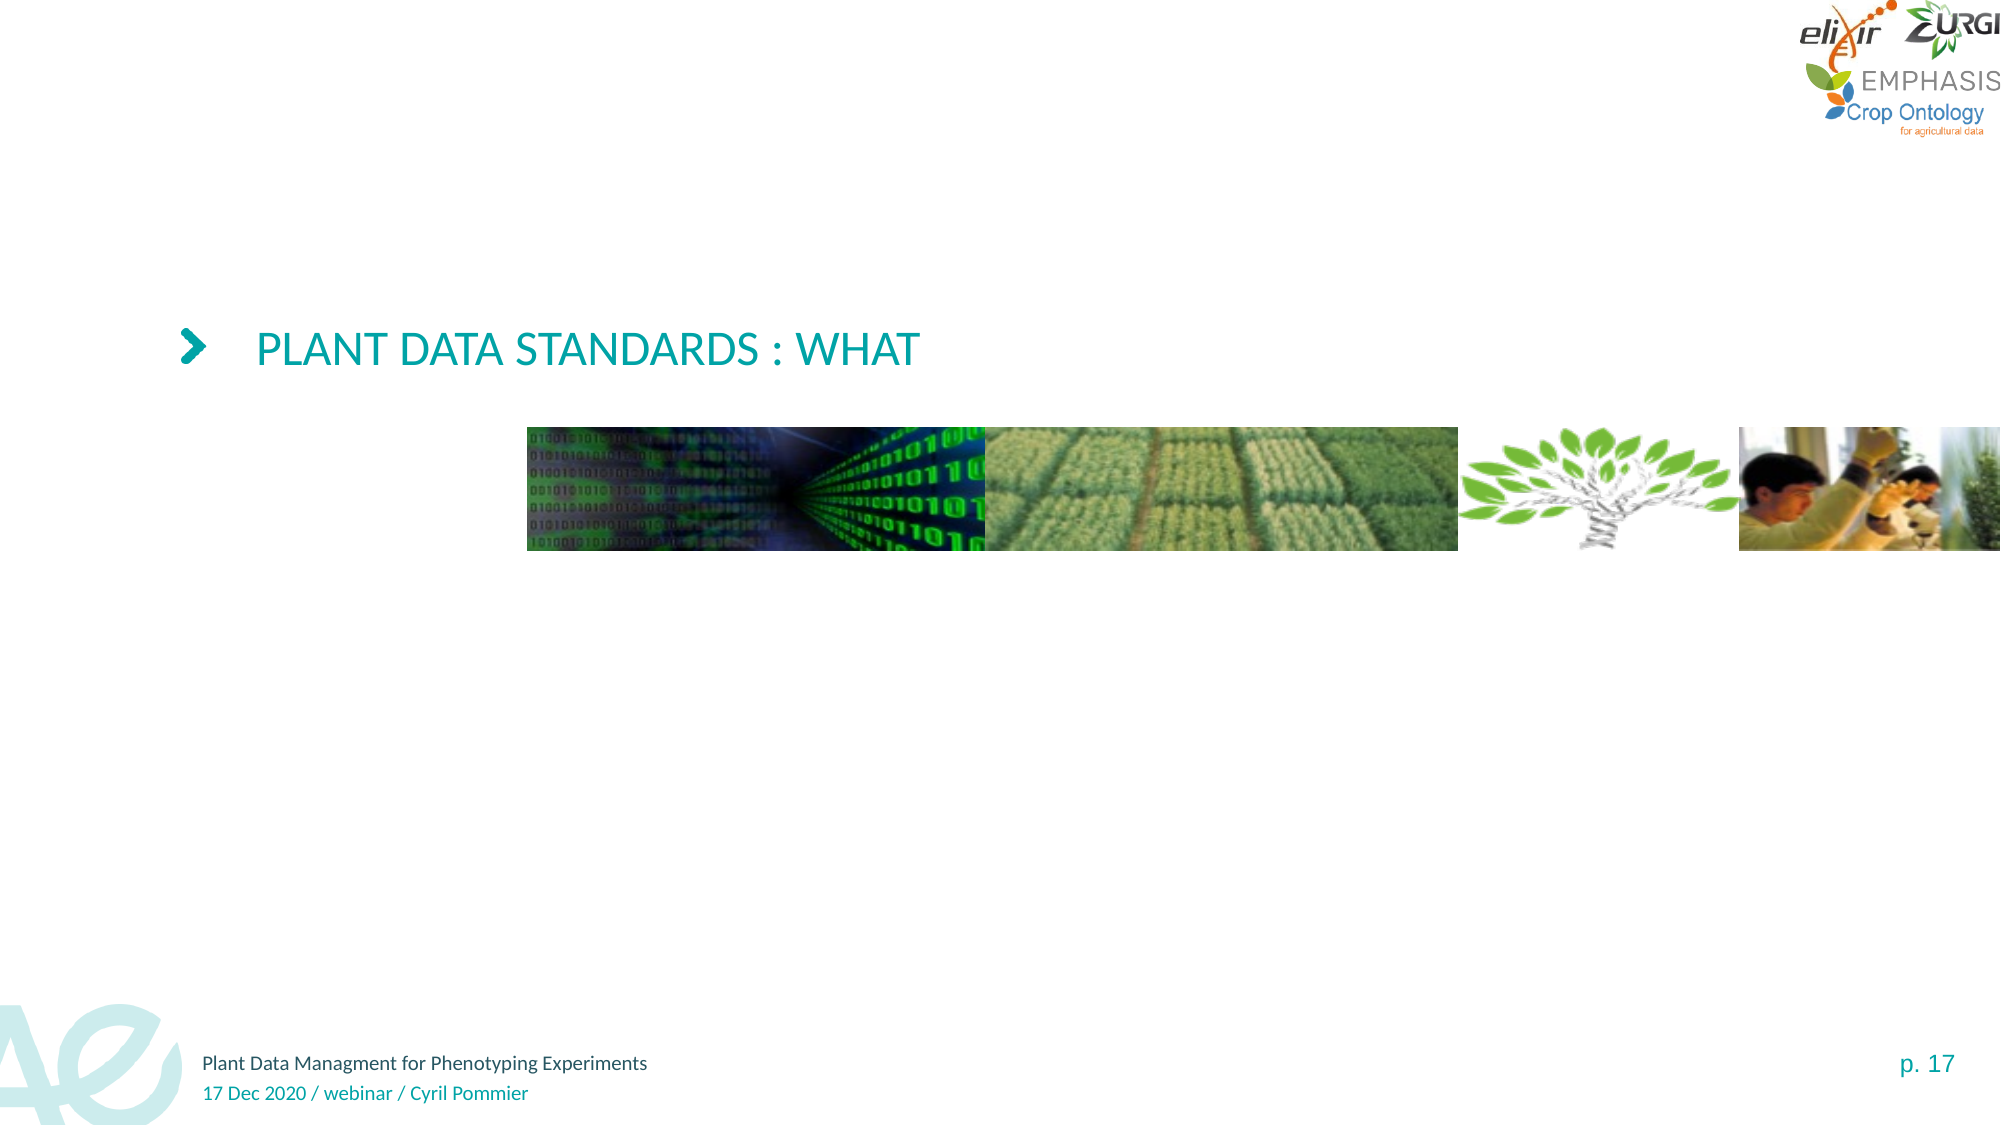

# Plant Data StandardS : WHAT

17